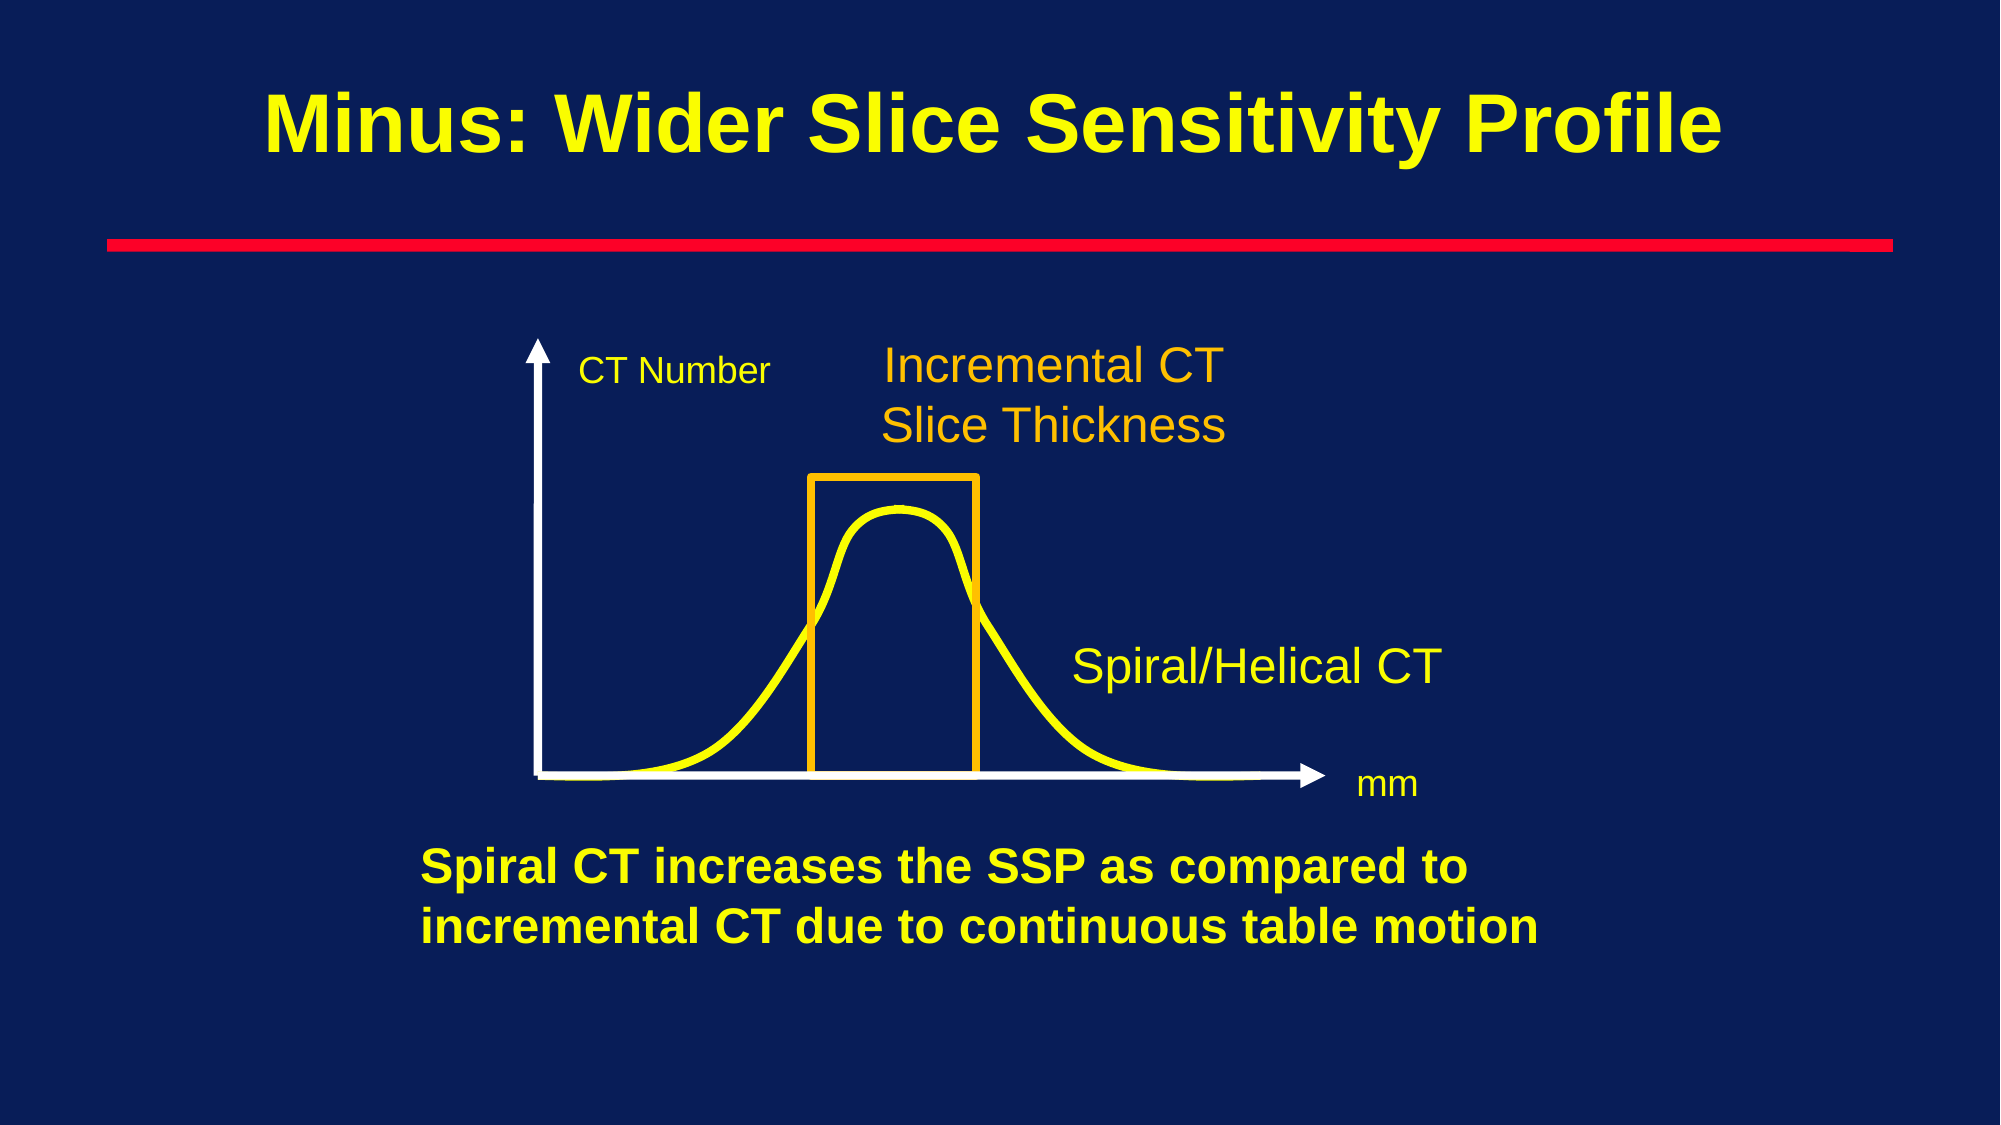

# Minus: Wider Slice Sensitivity Profile
Incremental CT Slice Thickness

CT Number

Spiral/Helical CT
mm

Spiral CT increases the SSP as compared to
incremental CT due to continuous table motion